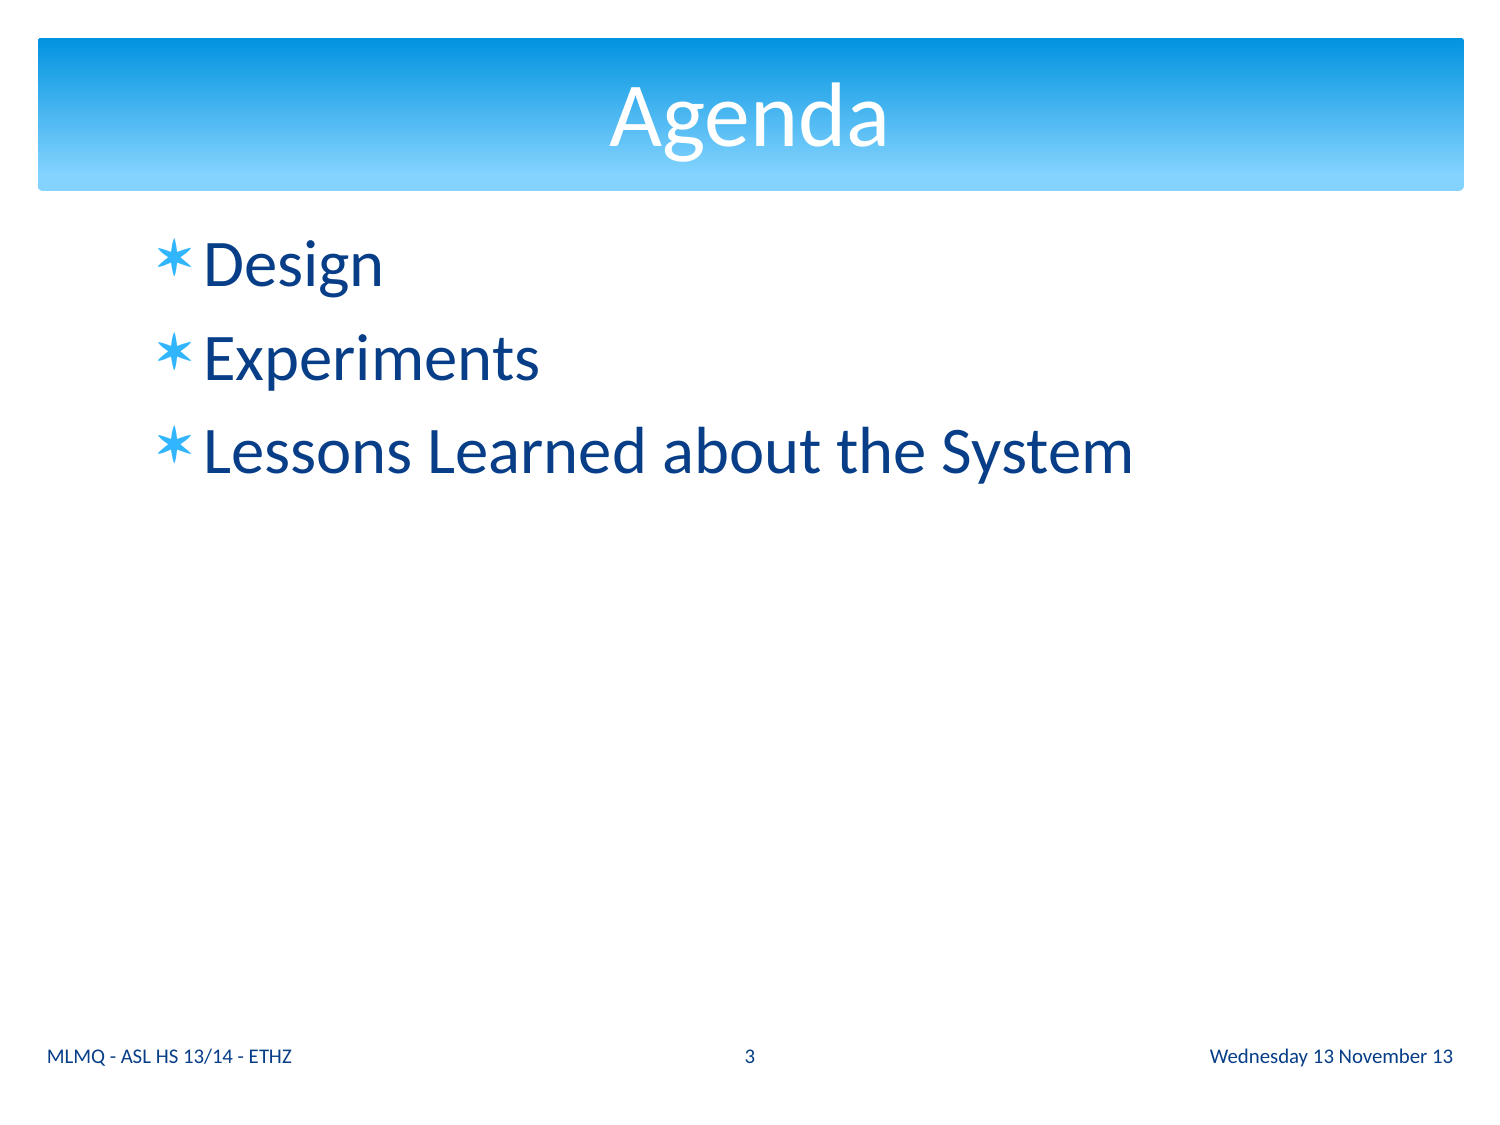

# Agenda
Design
Experiments
Lessons Learned about the System
3
MLMQ - ASL HS 13/14 - ETHZ
Wednesday 13 November 13